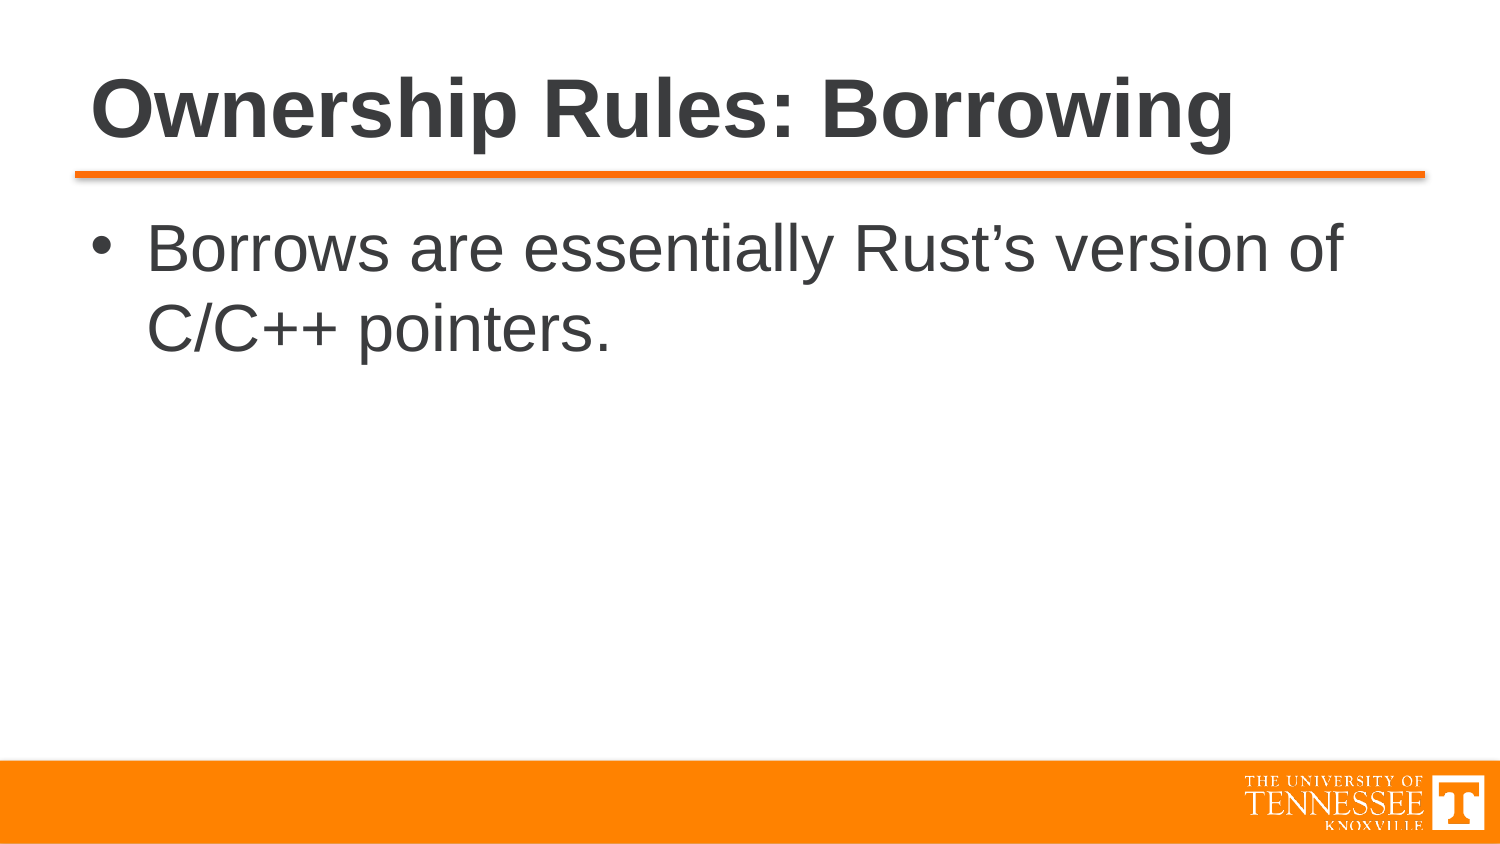

# Ownership Rules: Borrowing
Borrows are essentially Rust’s version of C/C++ pointers.